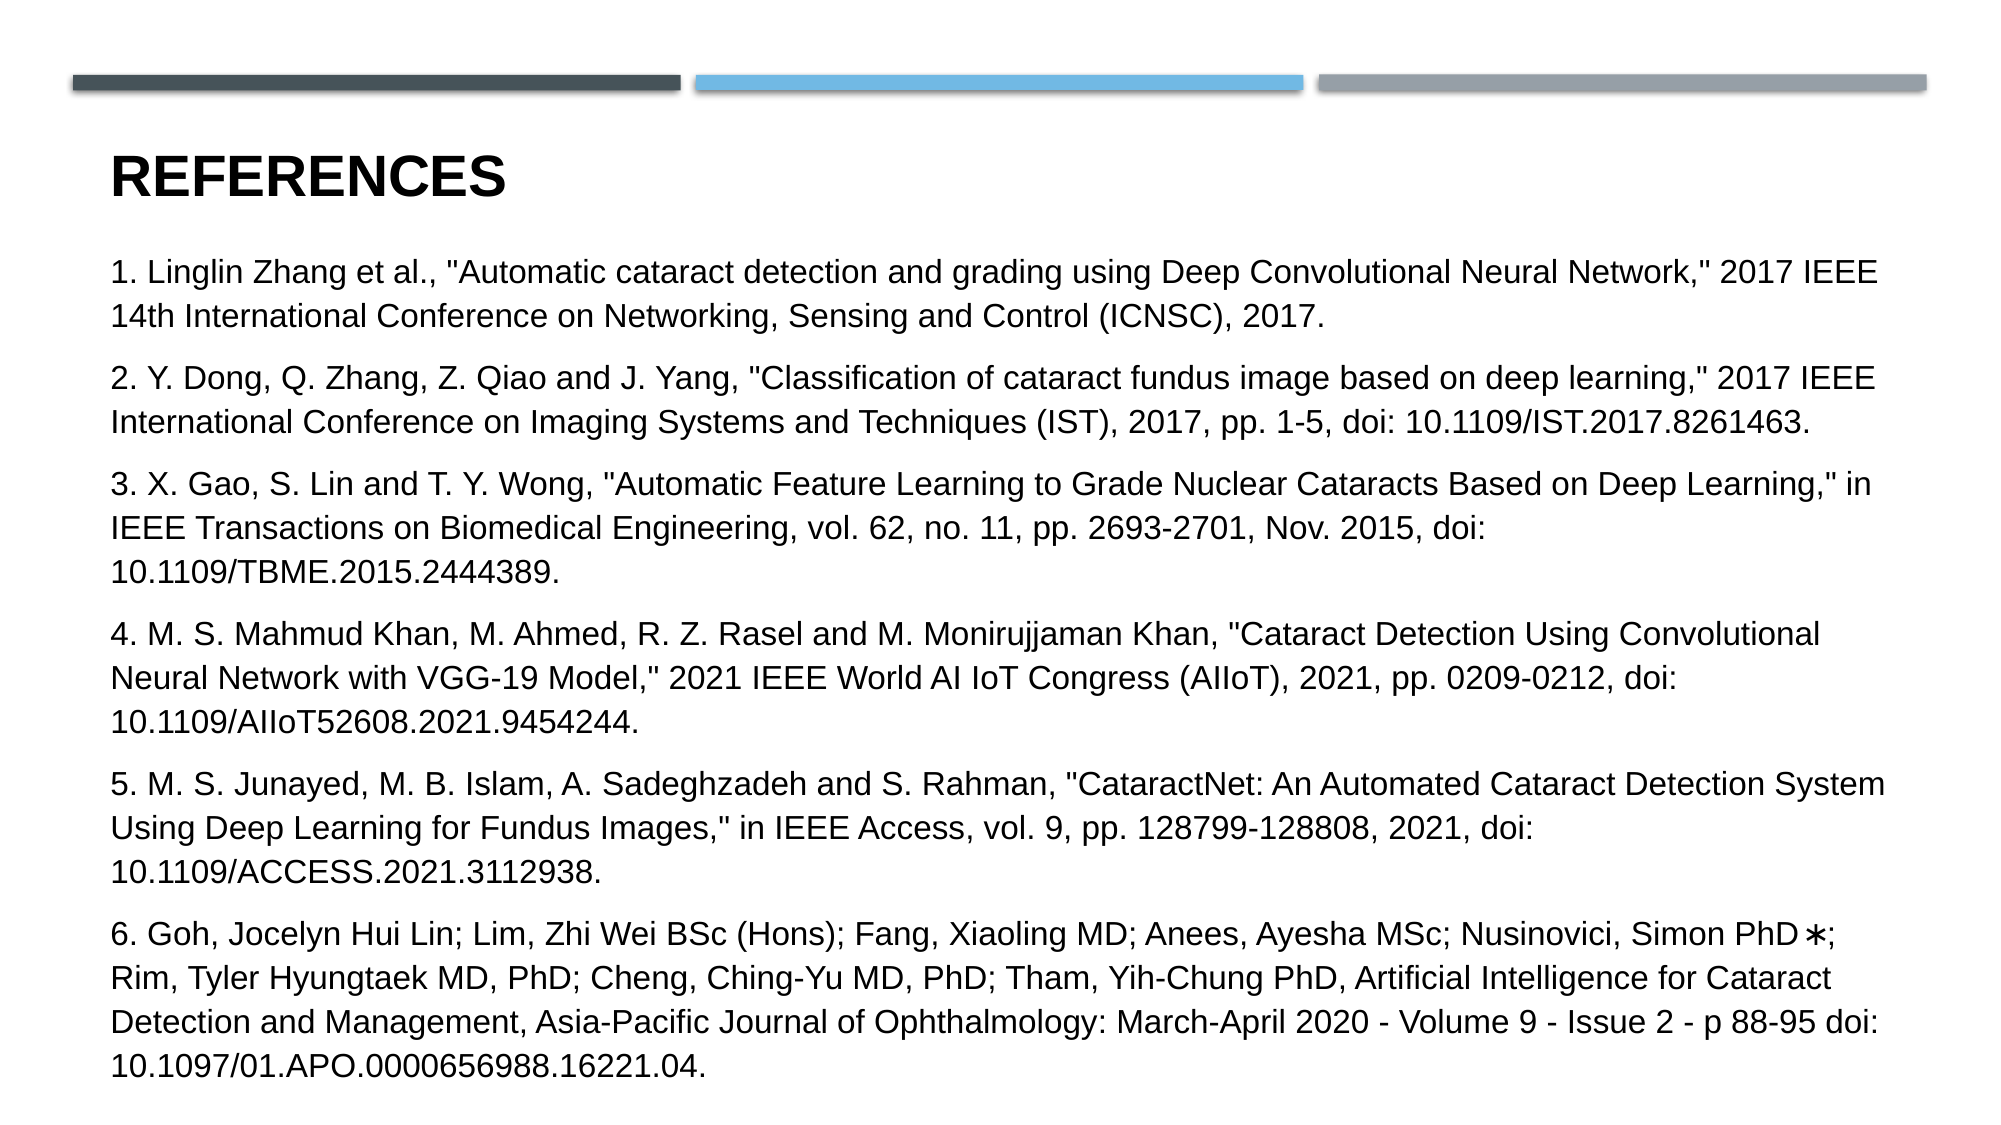

# References
1. Linglin Zhang et al., "Automatic cataract detection and grading using Deep Convolutional Neural Network," 2017 IEEE 14th International Conference on Networking, Sensing and Control (ICNSC), 2017.
2. Y. Dong, Q. Zhang, Z. Qiao and J. Yang, "Classification of cataract fundus image based on deep learning," 2017 IEEE International Conference on Imaging Systems and Techniques (IST), 2017, pp. 1-5, doi: 10.1109/IST.2017.8261463.
3. X. Gao, S. Lin and T. Y. Wong, "Automatic Feature Learning to Grade Nuclear Cataracts Based on Deep Learning," in IEEE Transactions on Biomedical Engineering, vol. 62, no. 11, pp. 2693-2701, Nov. 2015, doi: 10.1109/TBME.2015.2444389.
4. M. S. Mahmud Khan, M. Ahmed, R. Z. Rasel and M. Monirujjaman Khan, "Cataract Detection Using Convolutional Neural Network with VGG-19 Model," 2021 IEEE World AI IoT Congress (AIIoT), 2021, pp. 0209-0212, doi: 10.1109/AIIoT52608.2021.9454244.
5. M. S. Junayed, M. B. Islam, A. Sadeghzadeh and S. Rahman, "CataractNet: An Automated Cataract Detection System Using Deep Learning for Fundus Images," in IEEE Access, vol. 9, pp. 128799-128808, 2021, doi: 10.1109/ACCESS.2021.3112938.
6. Goh, Jocelyn Hui Lin; Lim, Zhi Wei BSc (Hons); Fang, Xiaoling MD; Anees, Ayesha MSc; Nusinovici, Simon PhD∗; Rim, Tyler Hyungtaek MD, PhD; Cheng, Ching-Yu MD, PhD; Tham, Yih-Chung PhD, Artificial Intelligence for Cataract Detection and Management, Asia-Pacific Journal of Ophthalmology: March-April 2020 - Volume 9 - Issue 2 - p 88-95 doi: 10.1097/01.APO.0000656988.16221.04.